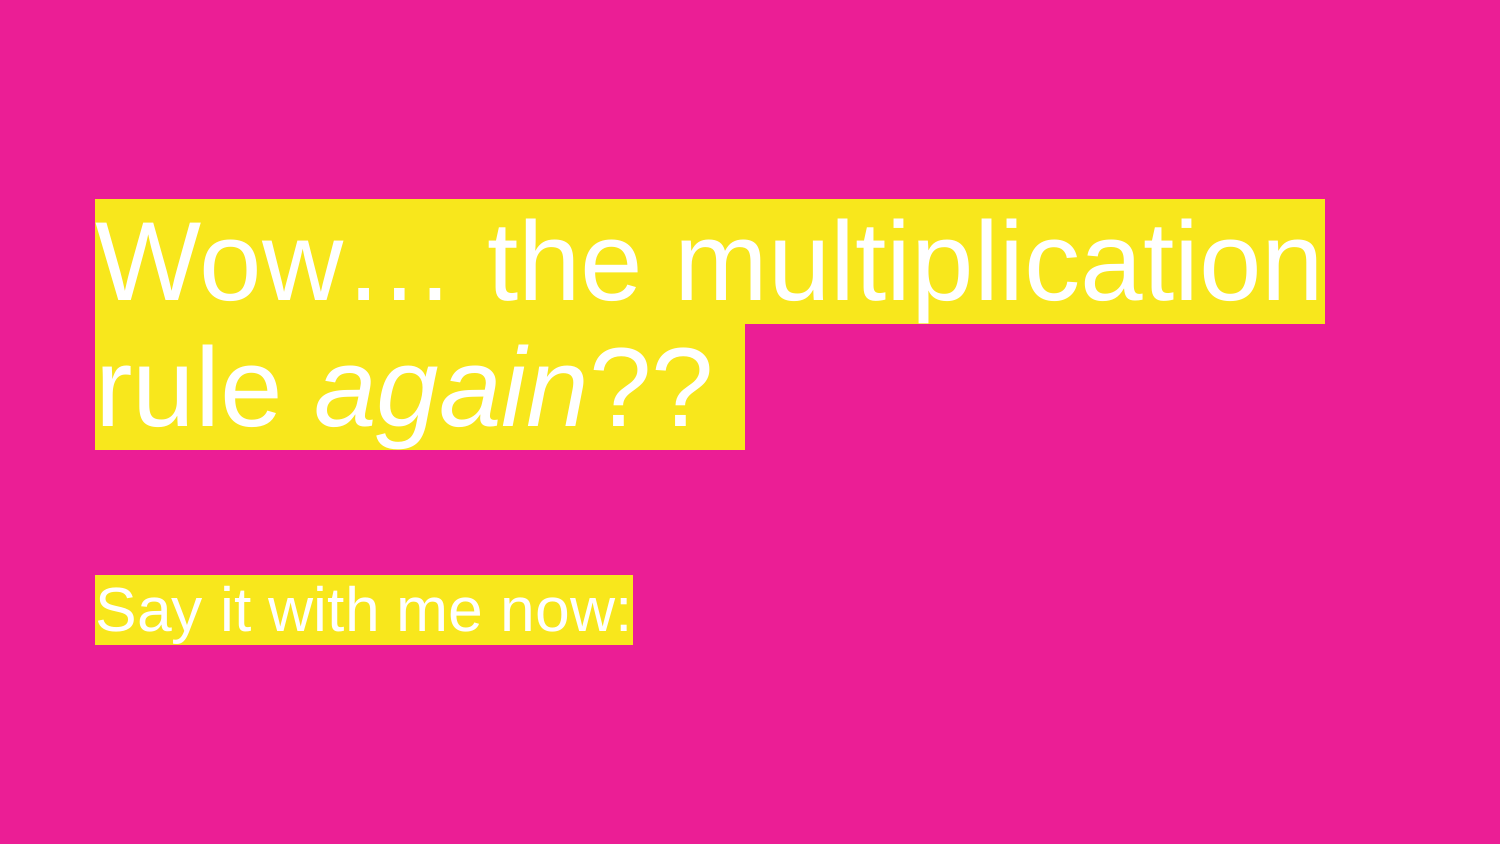

# Wow… the multiplication rule again??

Say it with me now: